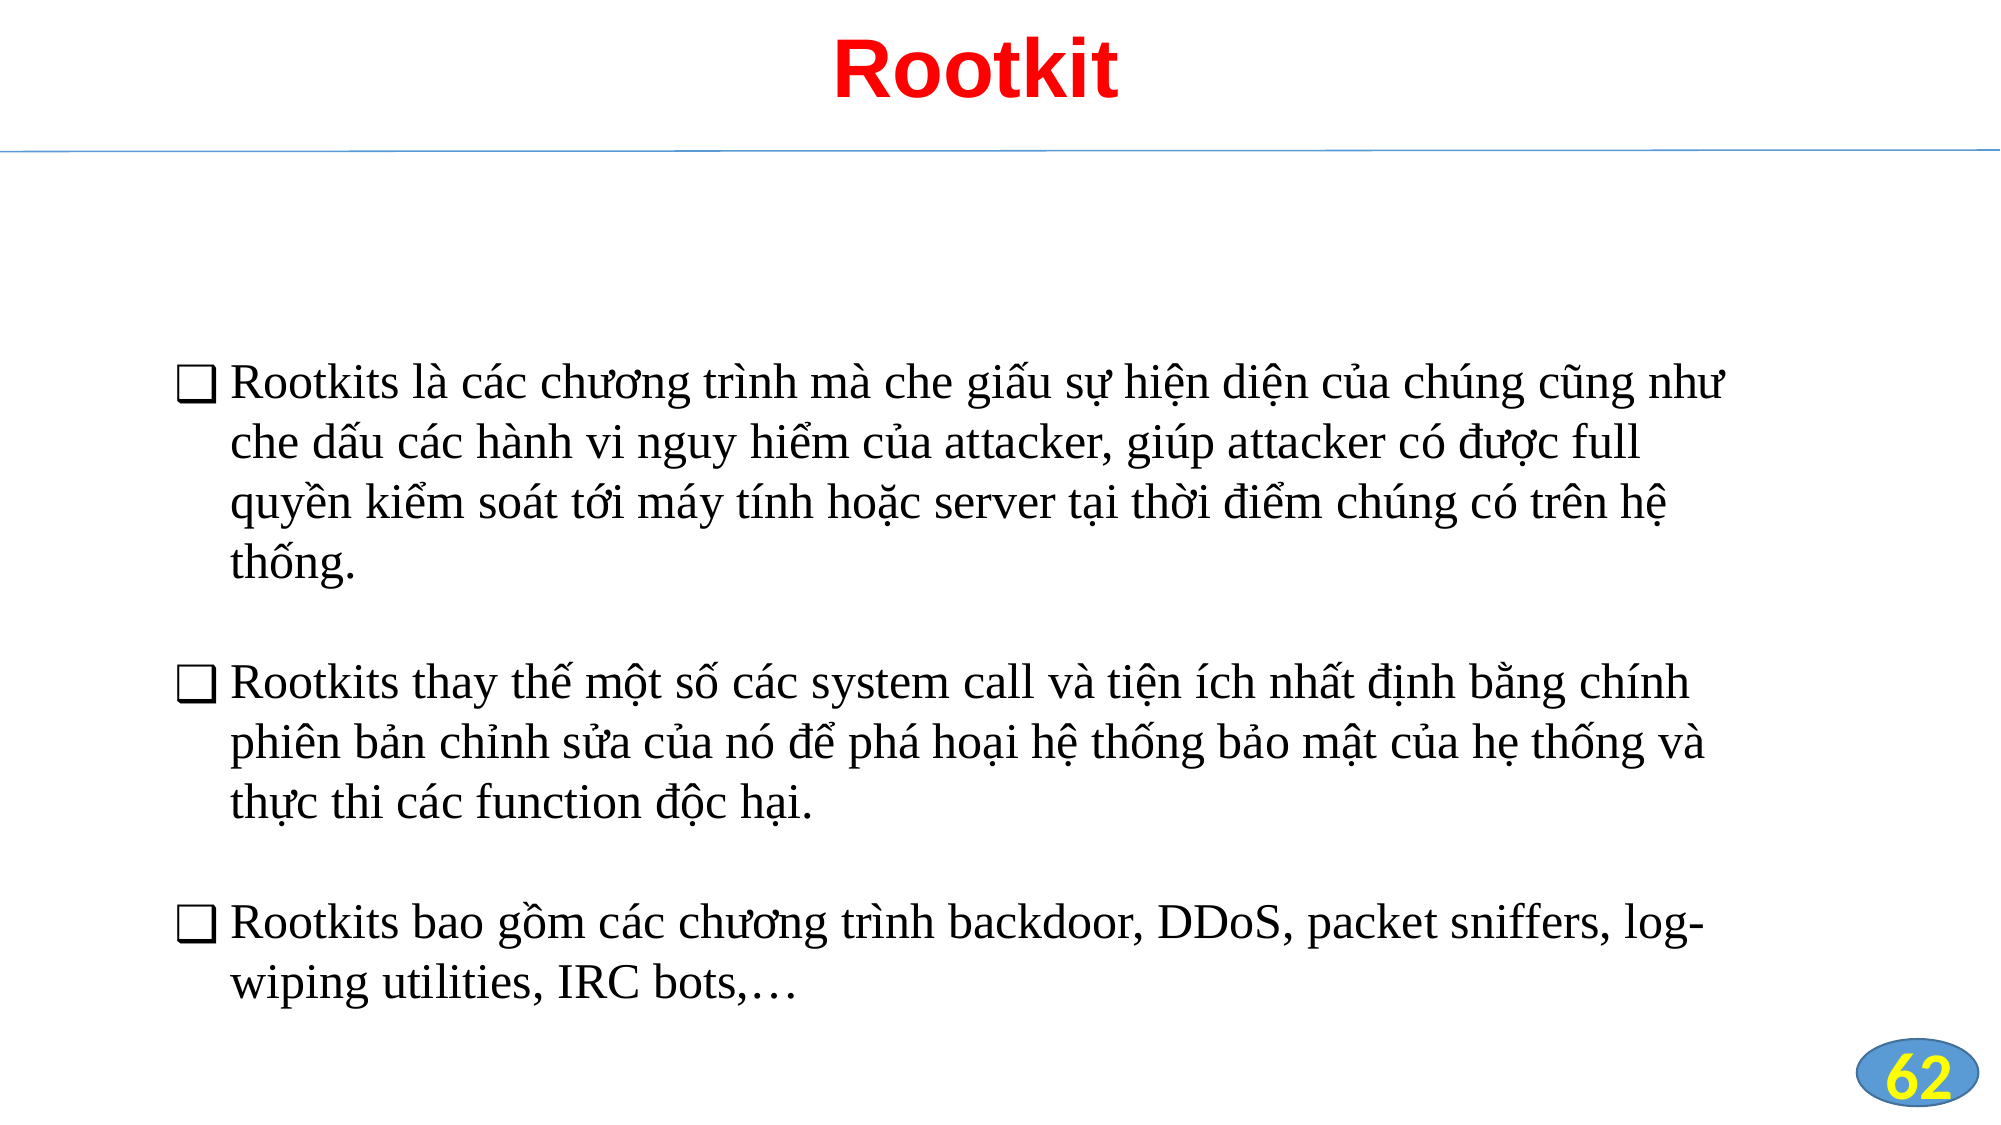

Rootkit
Rootkits là các chương trình mà che giấu sự hiện diện của chúng cũng như che dấu các hành vi nguy hiểm của attacker, giúp attacker có được full quyền kiểm soát tới máy tính hoặc server tại thời điểm chúng có trên hệ thống.

Rootkits thay thế một số các system call và tiện ích nhất định bằng chính phiên bản chỉnh sửa của nó để phá hoại hệ thống bảo mật của hẹ thống và thực thi các function độc hại.

Rootkits bao gồm các chương trình backdoor, DDoS, packet sniffers, log-wiping utilities, IRC bots,…
62